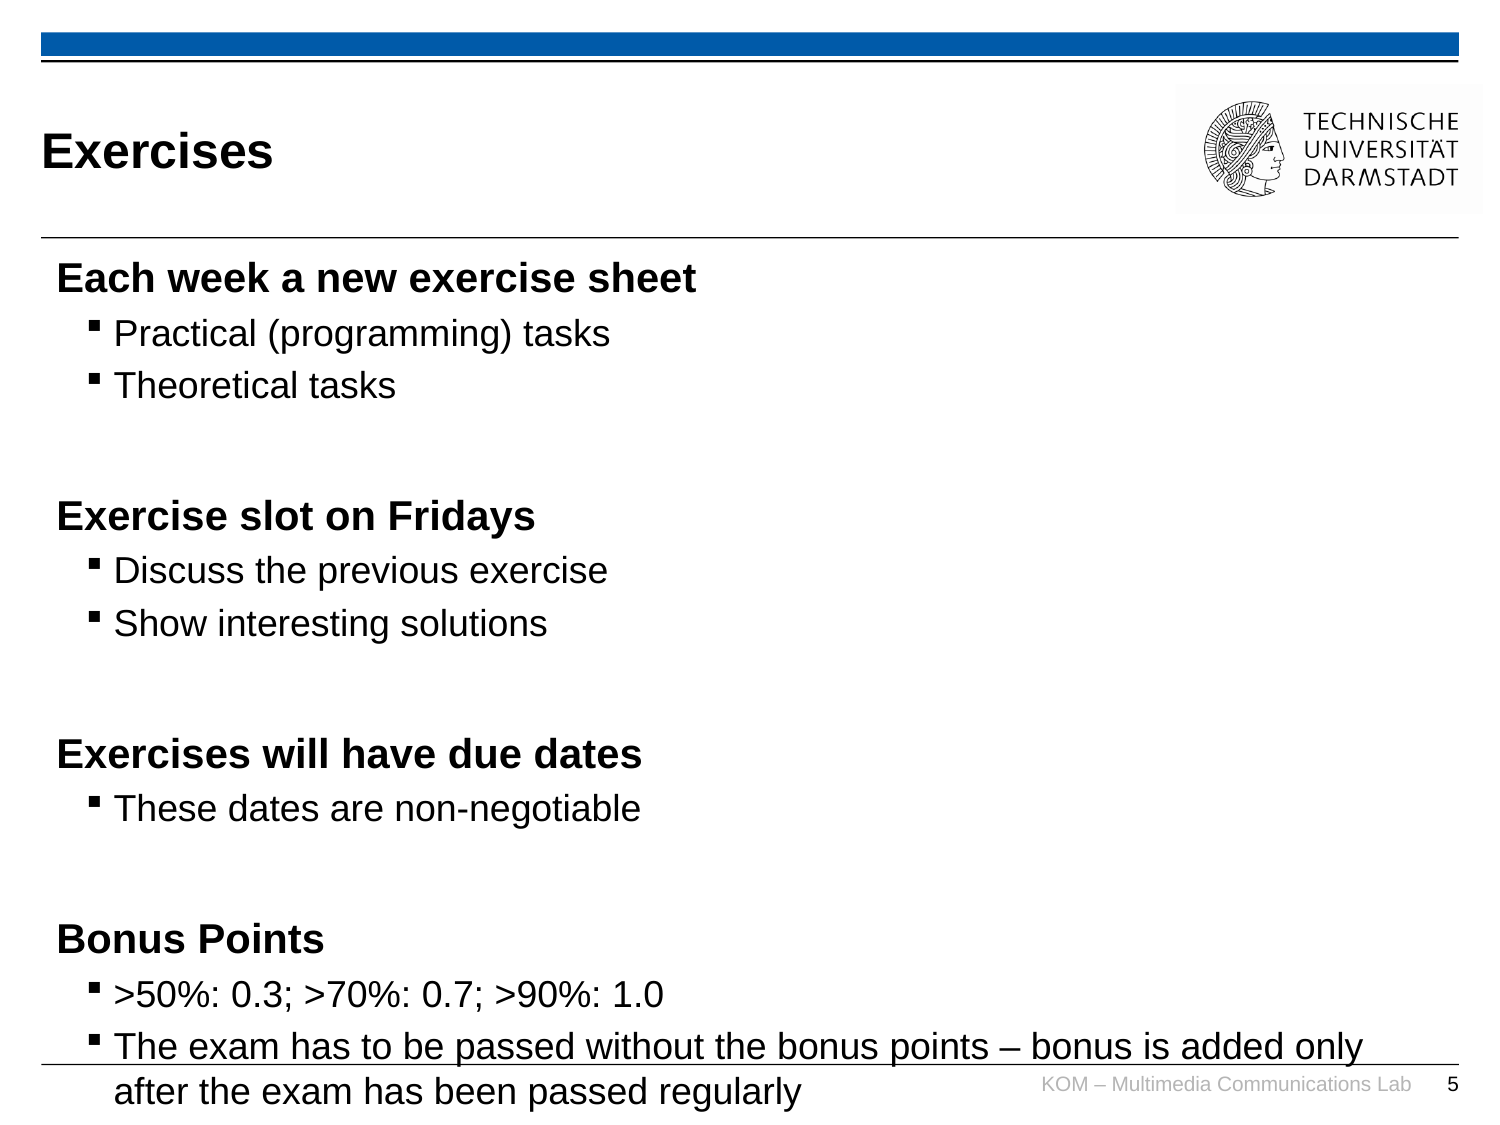

# Exercises
Each week a new exercise sheet
Practical (programming) tasks
Theoretical tasks

Exercise slot on Fridays
Discuss the previous exercise
Show interesting solutions

Exercises will have due dates
These dates are non-negotiable

Bonus Points
>50%: 0.3; >70%: 0.7; >90%: 1.0
The exam has to be passed without the bonus points – bonus is added only after the exam has been passed regularly